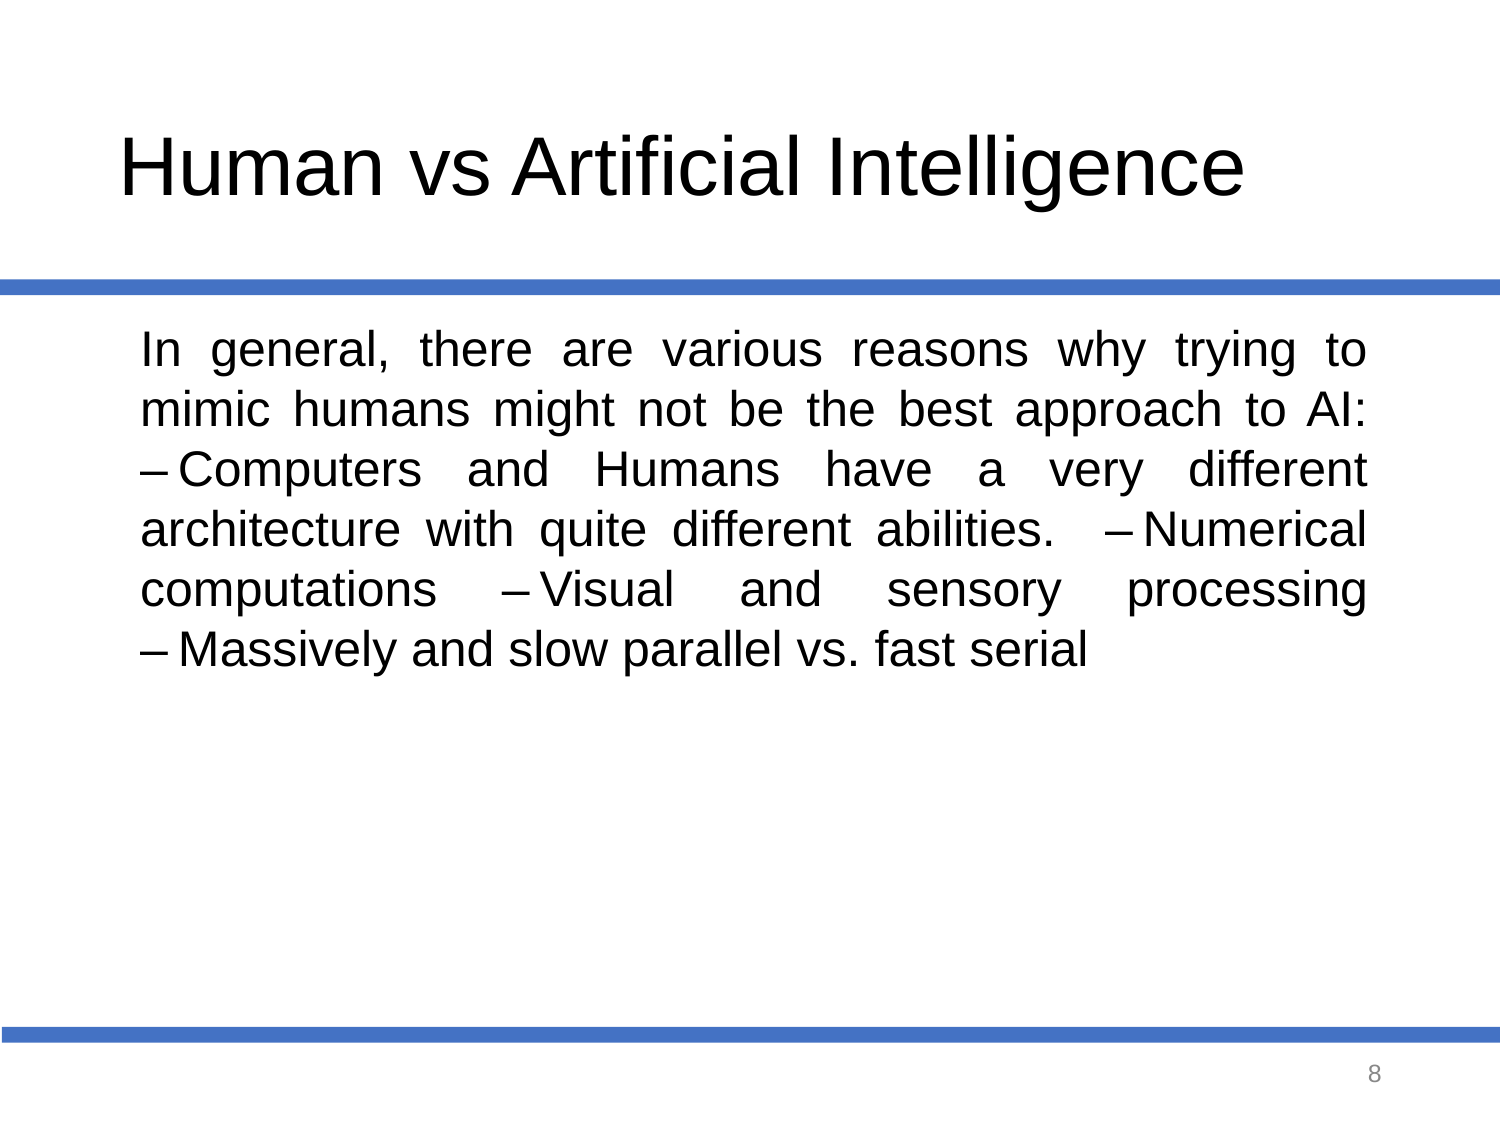

# Human vs Artificial Intelligence
In general, there are various reasons why trying to mimic humans might not be the best approach to AI: – Computers and Humans have a very different architecture with quite different abilities.  – Numerical computations – Visual and sensory processing – Massively and slow parallel vs. fast serial
8